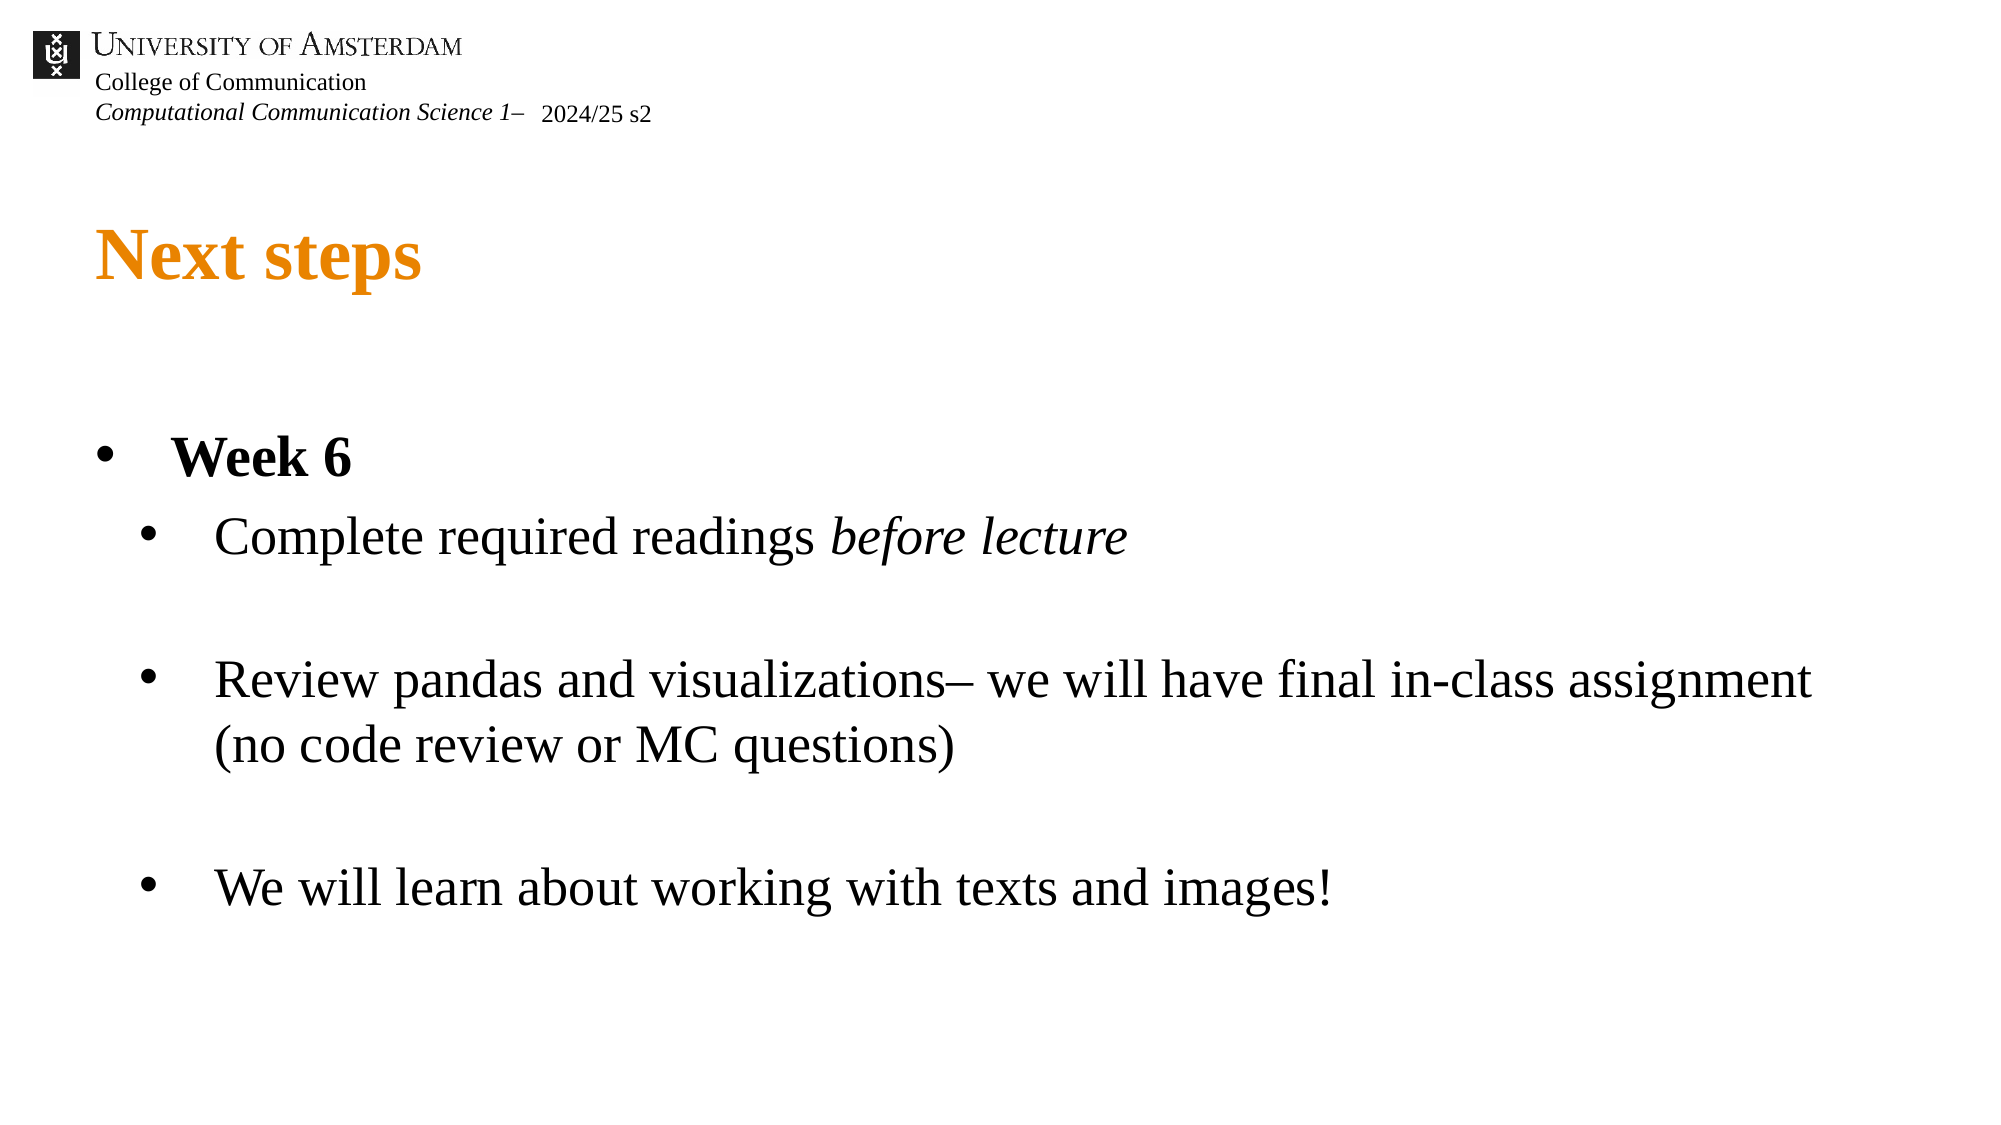

2024/25 s2
# Next steps

Week 6
Complete required readings before lecture
Review pandas and visualizations– we will have final in-class assignment
(no code review or MC questions)
We will learn about working with texts and images!